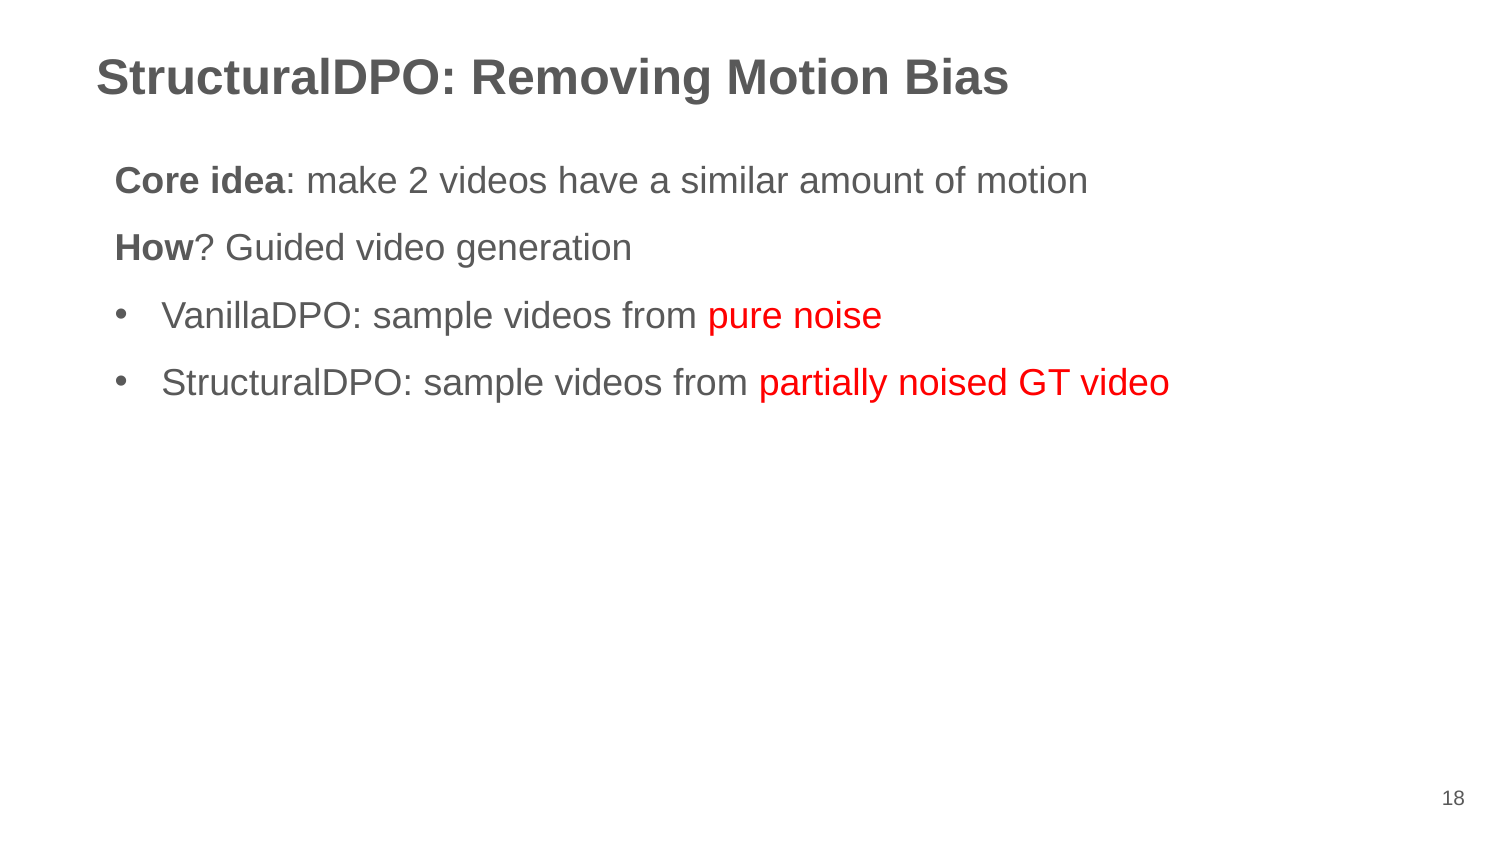

StructuralDPO: Removing Motion Bias
Core idea: make 2 videos have a similar amount of motion
How? Guided video generation
VanillaDPO: sample videos from pure noise
StructuralDPO: sample videos from partially noised GT video
18